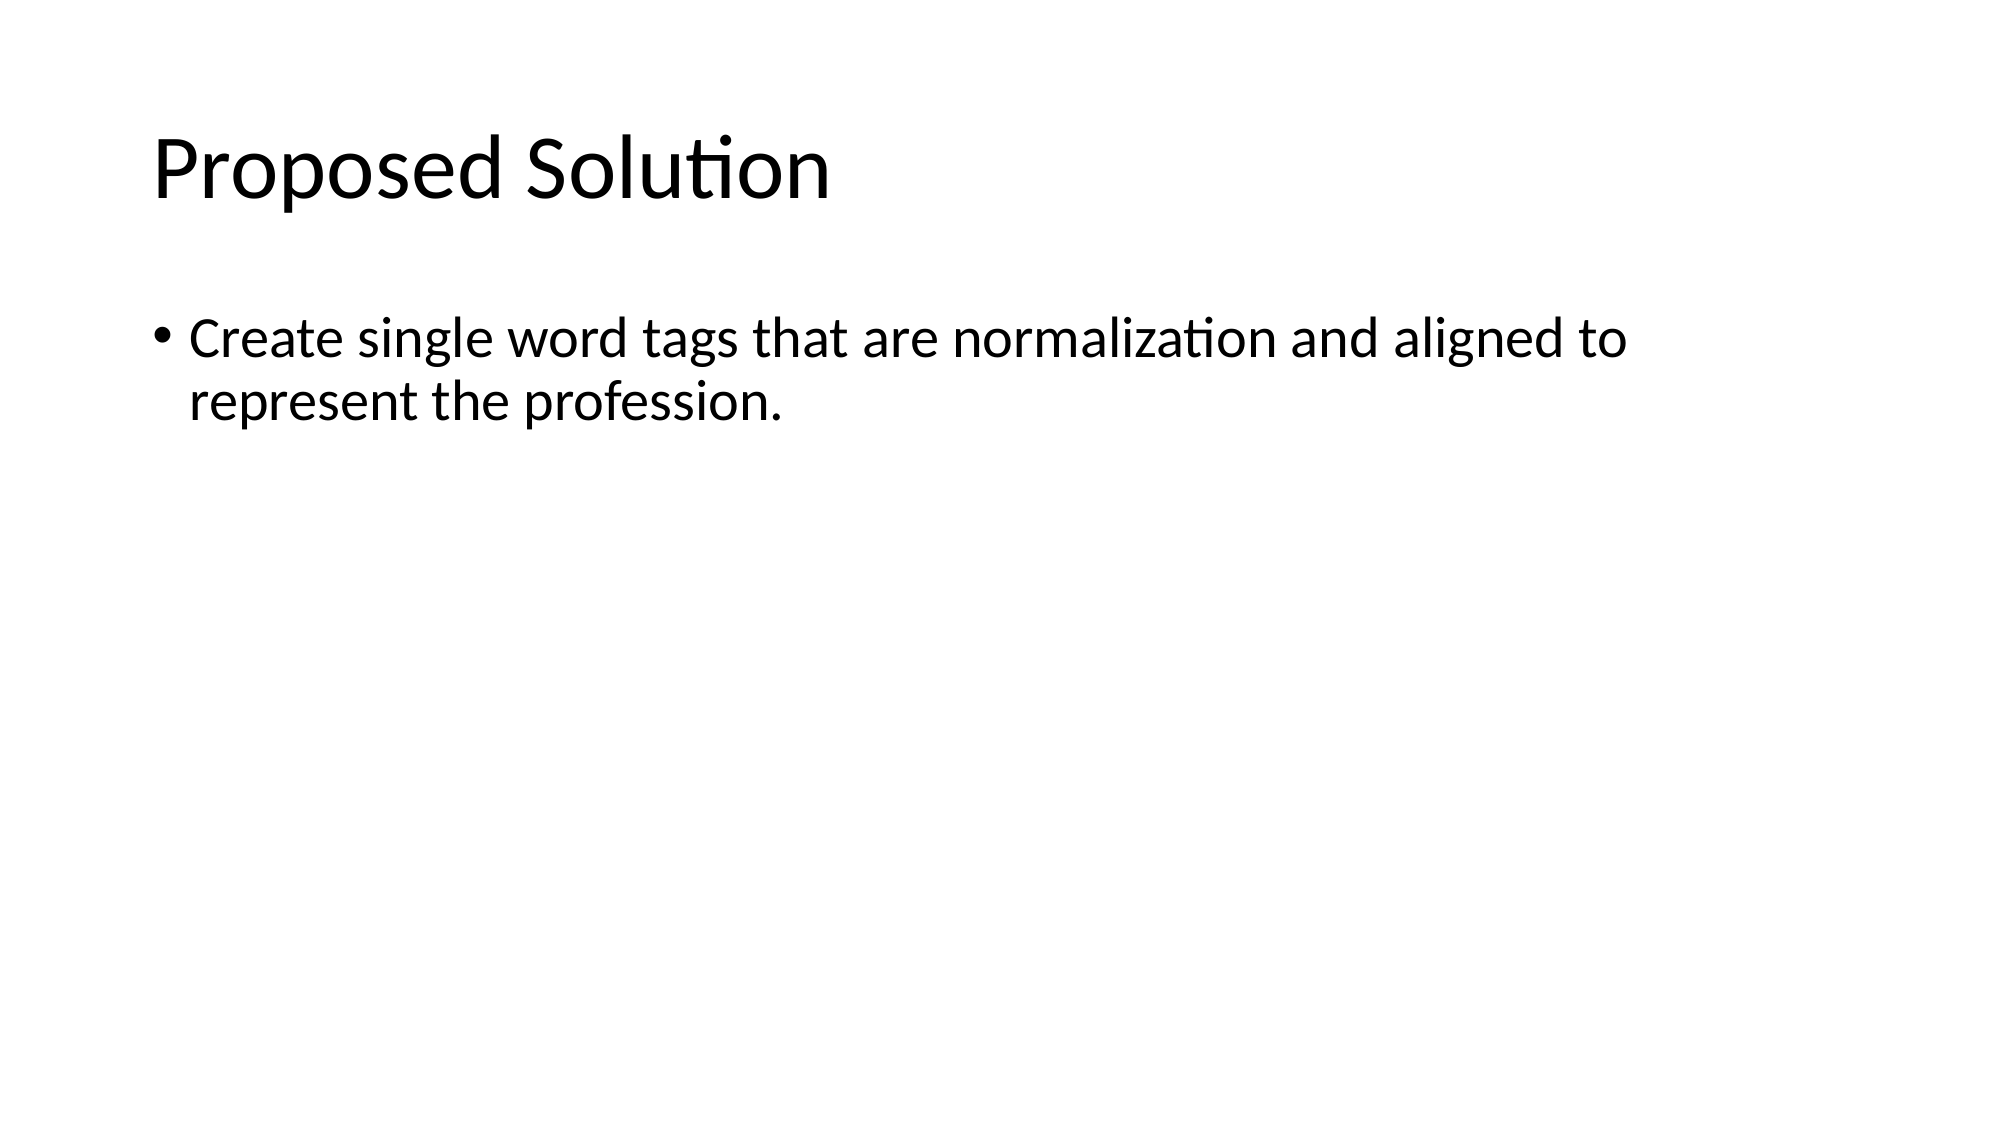

# Proposed Solution
Create single word tags that are normalization and aligned to represent the profession.